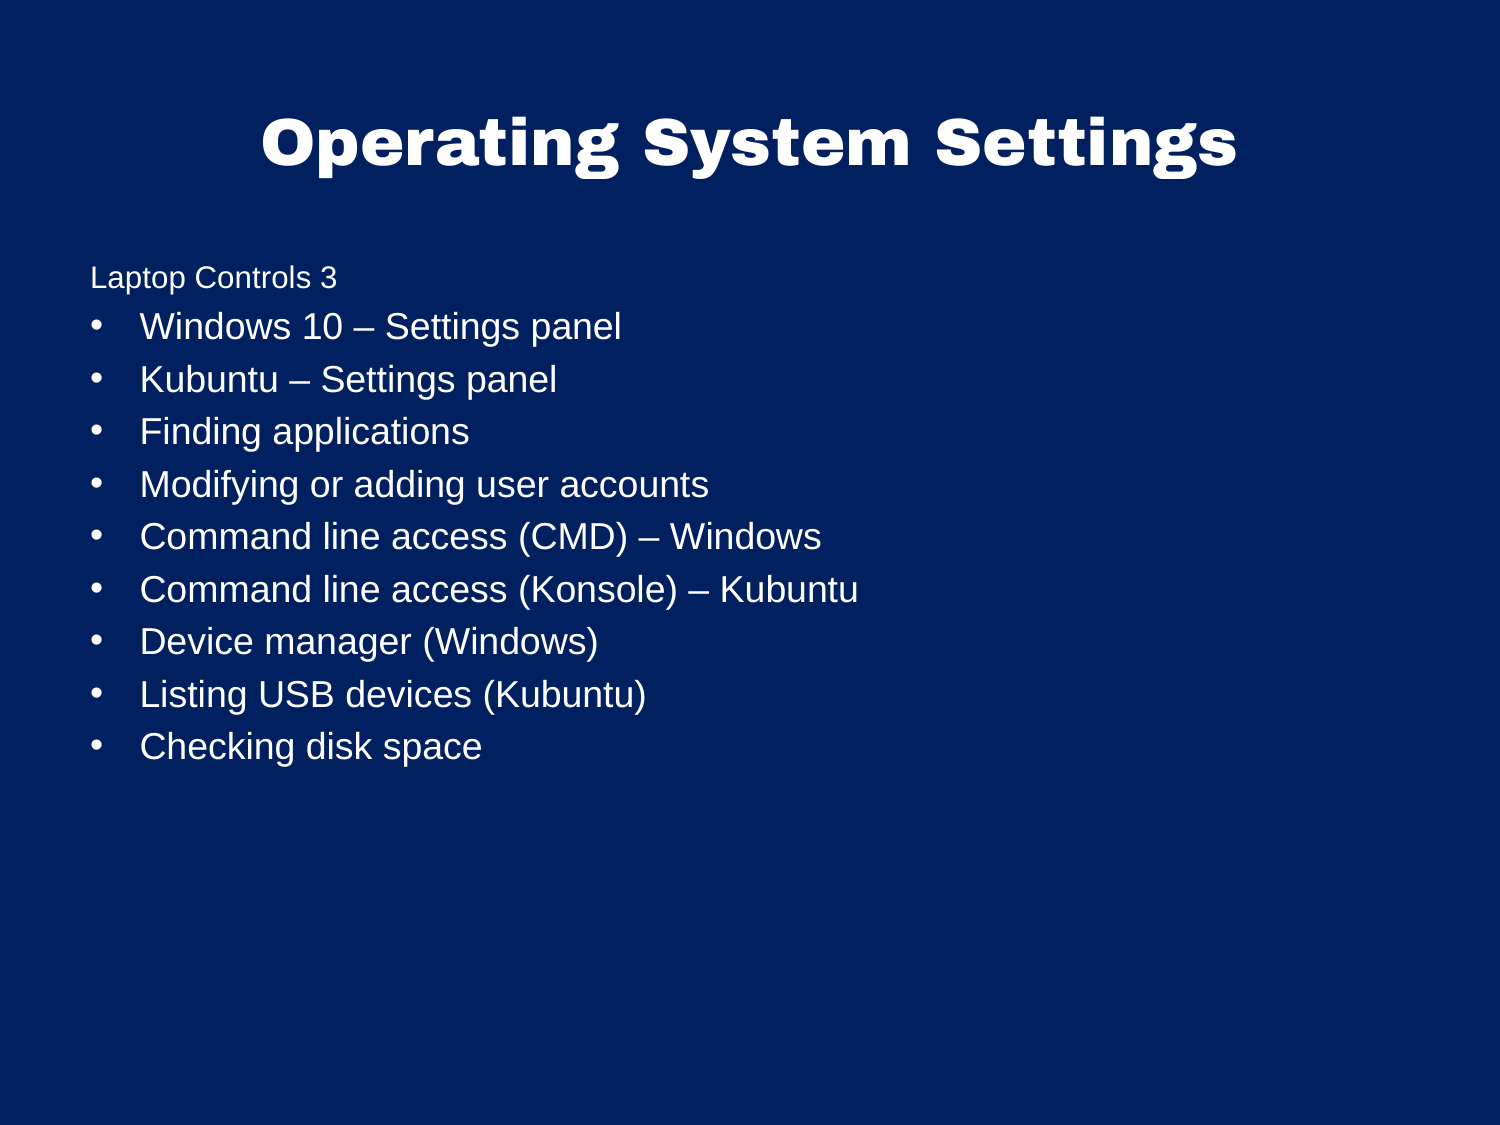

# Operating System Settings
Laptop Controls 3
Windows 10 – Settings panel
Kubuntu – Settings panel
Finding applications
Modifying or adding user accounts
Command line access (CMD) – Windows
Command line access (Konsole) – Kubuntu
Device manager (Windows)
Listing USB devices (Kubuntu)
Checking disk space